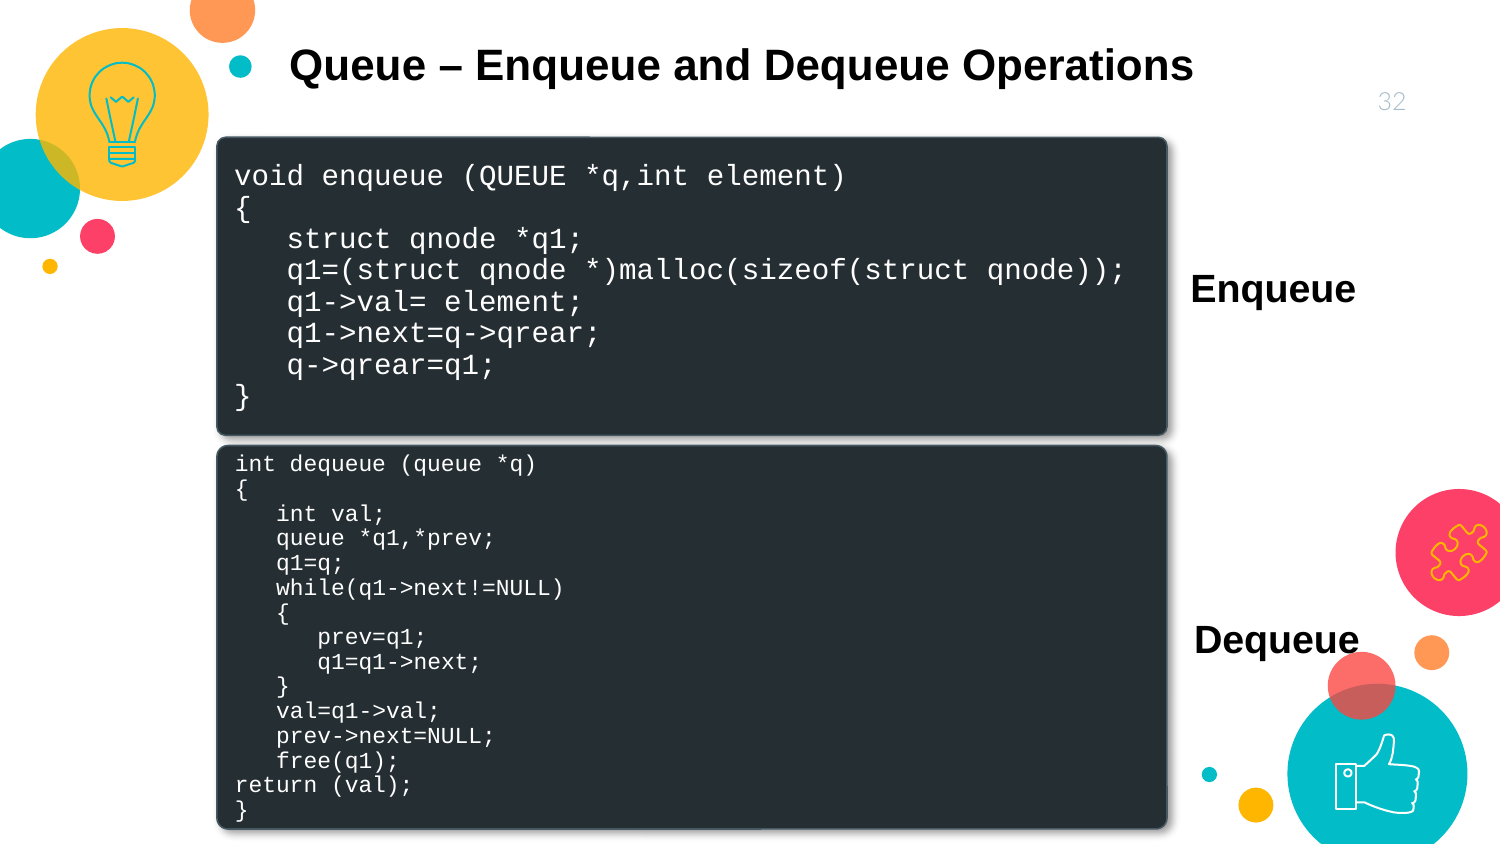

Queue – Enqueue and Dequeue Operations
32
void enqueue (QUEUE *q,int element)
{
   struct qnode *q1;
   q1=(struct qnode *)malloc(sizeof(struct qnode));
   q1->val= element;
   q1->next=q->qrear;
   q->qrear=q1;
}
Enqueue
int dequeue (queue *q)
{
   int val;
   queue *q1,*prev;
   q1=q;
   while(q1->next!=NULL)
   {
      prev=q1;
      q1=q1->next;
   }
   val=q1->val;
   prev->next=NULL;
   free(q1);
return (val);
}
Dequeue